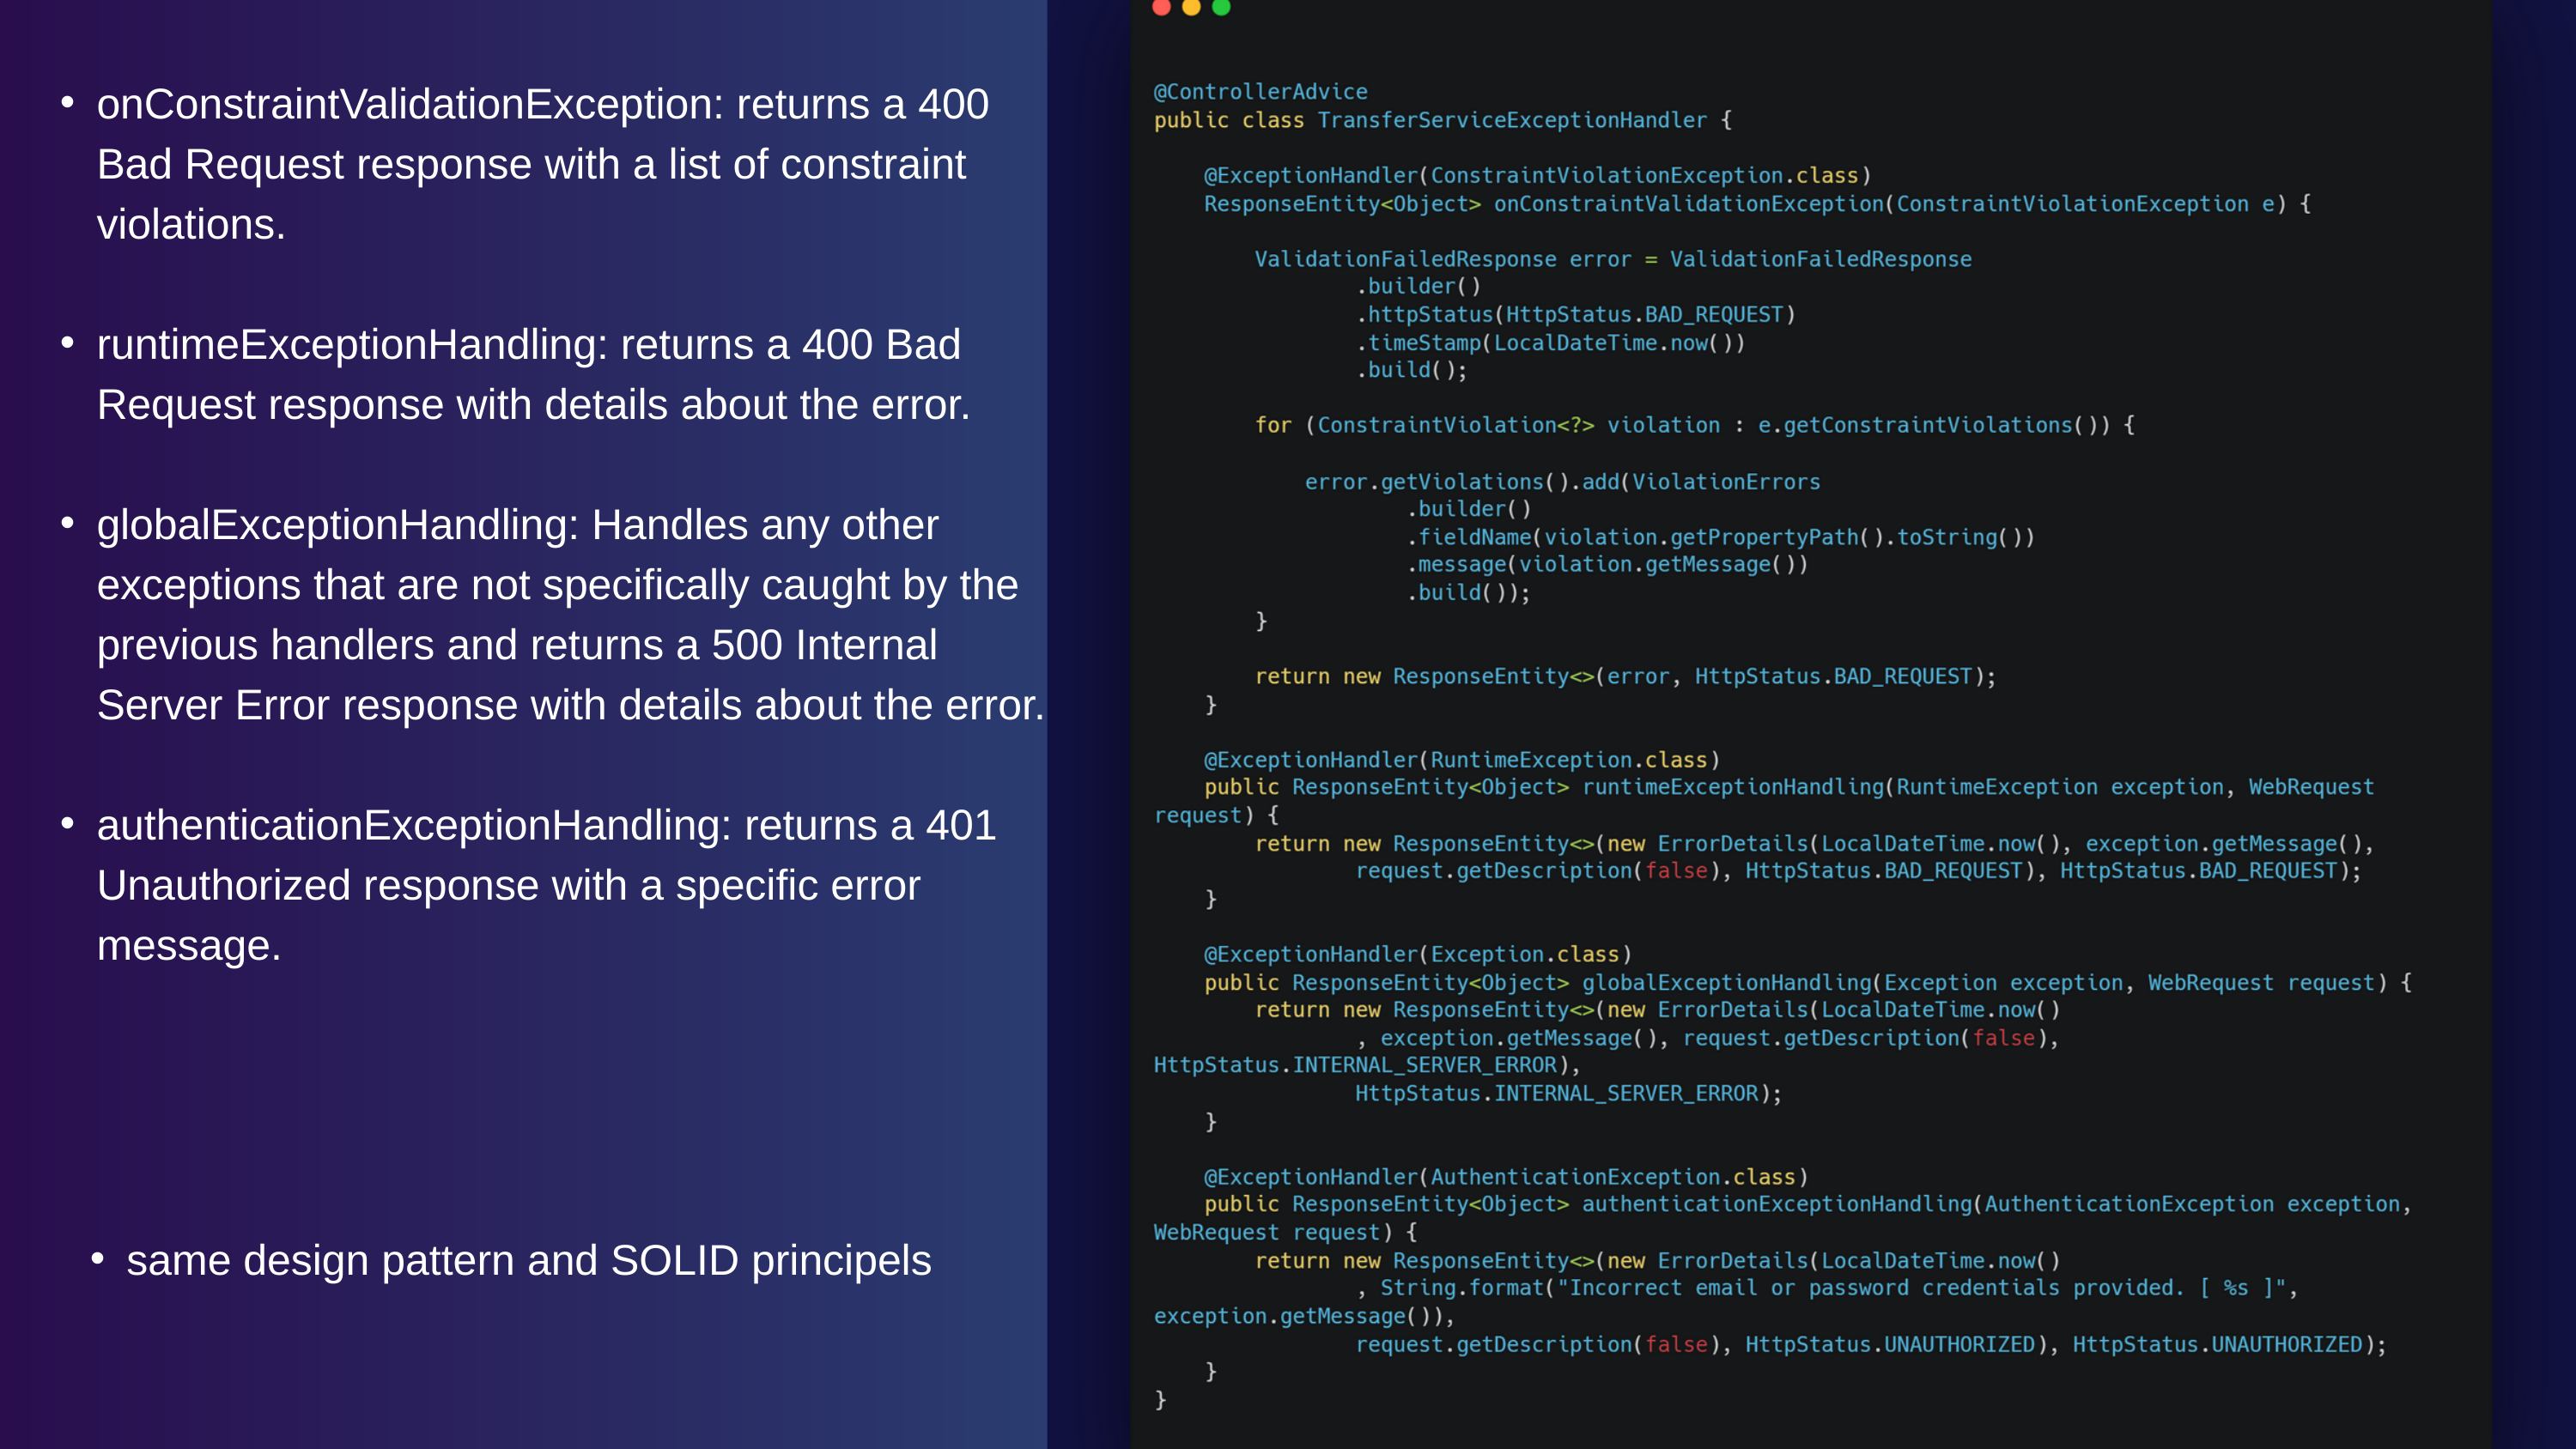

onConstraintValidationException: returns a 400 Bad Request response with a list of constraint violations.

runtimeExceptionHandling: returns a 400 Bad Request response with details about the error.

globalExceptionHandling: Handles any other exceptions that are not specifically caught by the previous handlers and returns a 500 Internal Server Error response with details about the error.

authenticationExceptionHandling: returns a 401 Unauthorized response with a specific error message.

same design pattern and SOLID principels